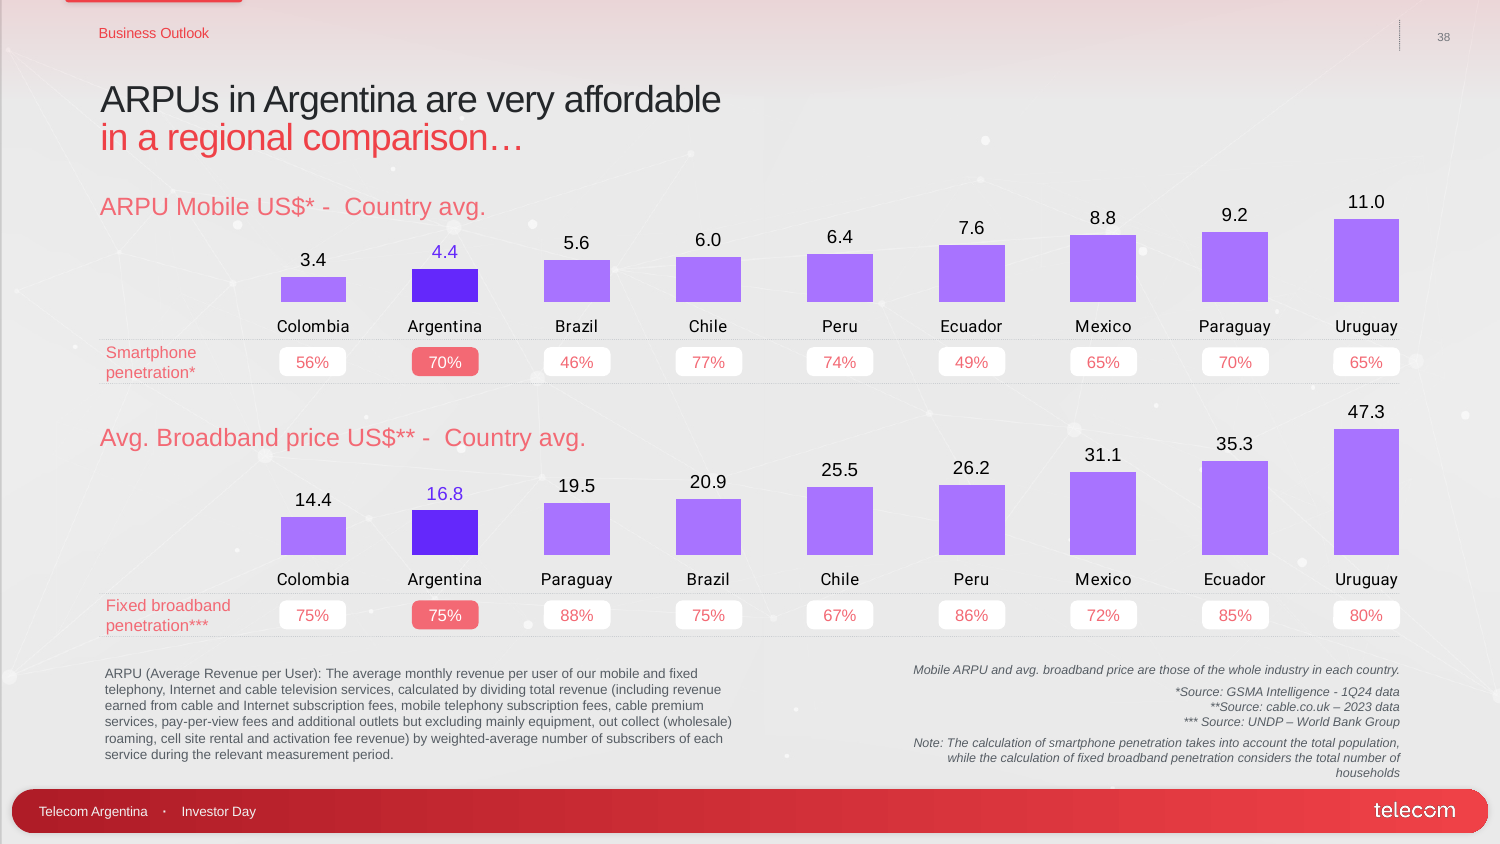

### Chart

| Category | Arpu mobile country avg |
|---|---|
| Colombia | 3.35 |
| Argentina | 4.38 |
| Brazil | 5.6 |
| Chile | 6.0 |
| Peru | 6.36 |
| Ecuador | 7.57 |
| Mexico | 8.83 |
| Paraguay | 9.19 |
| Uruguay | 11.0 |
ARPUs in Argentina are very affordable in a regional comparison…
ARPU Mobile US$* -  Country avg.

### Chart

| Category | Dividendos |
|---|---|
| Colombia | 14.38 |
| Argentina | 16.8 |
| Paraguay | 19.48 |
| Brazil | 20.92 |
| Chile | 25.51 |
| Peru | 26.22 |
| Mexico | 31.05 |
| Ecuador | 35.28 |
| Uruguay | 47.33 |
Smartphone
penetration*
56%
70%
46%
77%
74%
49%
65%
70%
65%
Avg. Broadband price US$** -  Country avg.
Fixed broadband penetration***
75%
75%
88%
75%
67%
86%
72%
85%
80%
Mobile ARPU and avg. broadband price are those of the whole industry in each country.
*Source: GSMA Intelligence - 1Q24 data
**Source: cable.co.uk – 2023 data
*** Source: UNDP – World Bank Group
Note: The calculation of smartphone penetration takes into account the total population, while the calculation of fixed broadband penetration considers the total number of households
ARPU (Average Revenue per User): The average monthly revenue per user of our mobile and fixed telephony, Internet and cable television services, calculated by dividing total revenue (including revenue earned from cable and Internet subscription fees, mobile telephony subscription fees, cable premium services, pay-per-view fees and additional outlets but excluding mainly equipment, out collect (wholesale) roaming, cell site rental and activation fee revenue) by weighted-average number of subscribers of each service during the relevant measurement period.